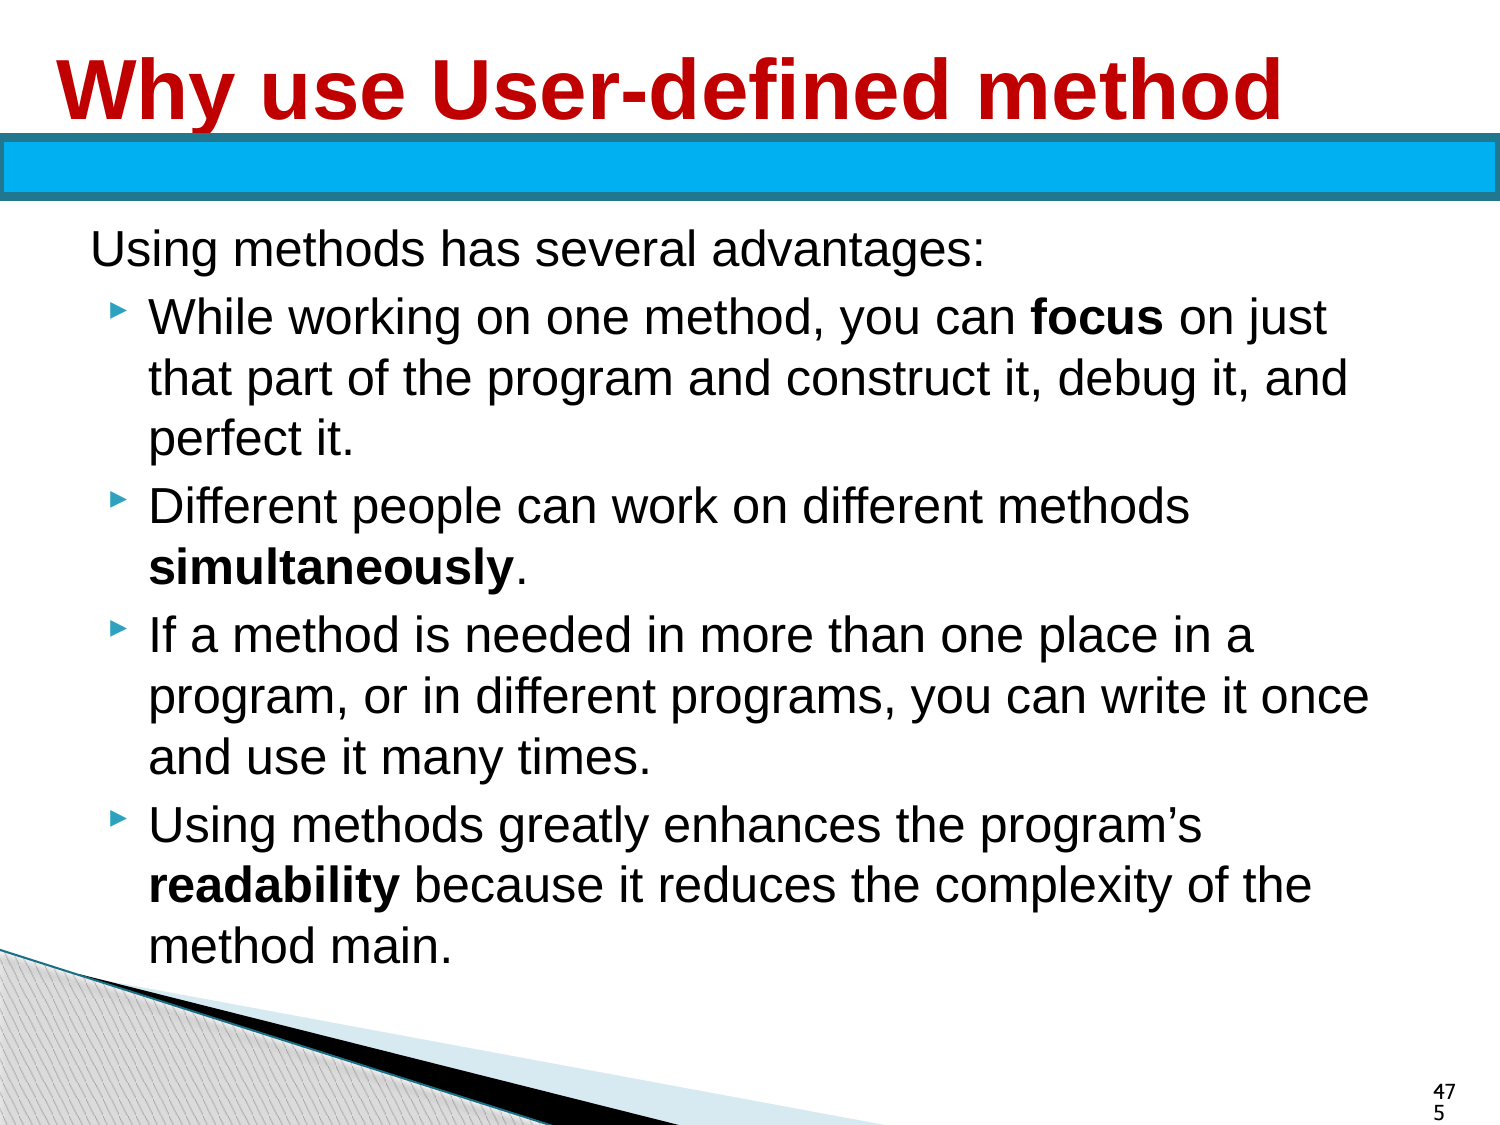

# Why use User-defined method

Using methods has several advantages:
While working on one method, you can focus on just that part of the program and construct it, debug it, and perfect it.
Different people can work on different methods simultaneously.
If a method is needed in more than one place in a program, or in different programs, you can write it once and use it many times.
Using methods greatly enhances the program’s readability because it reduces the complexity of the method main.

475